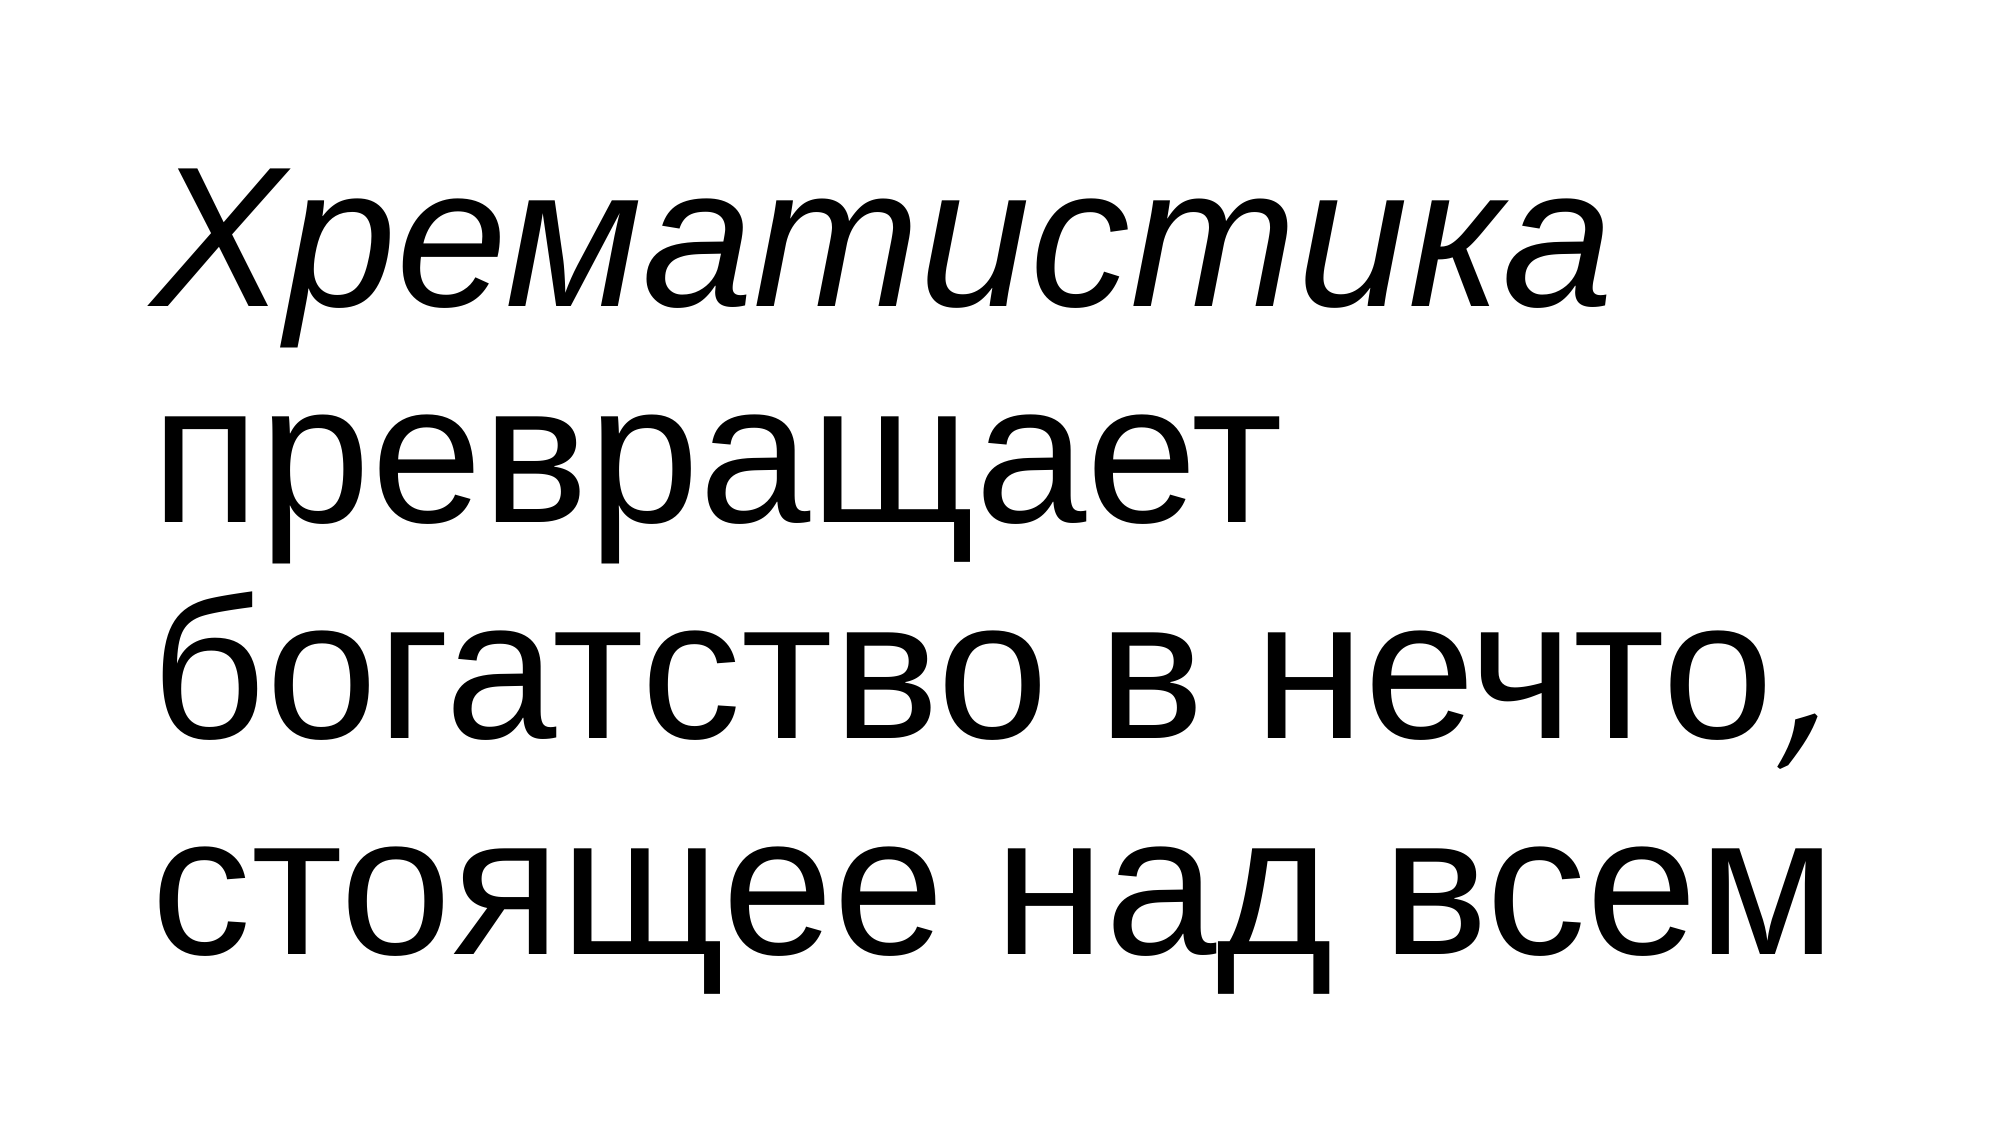

# Хрематистика превращает богатство в нечто, стоящее над всем